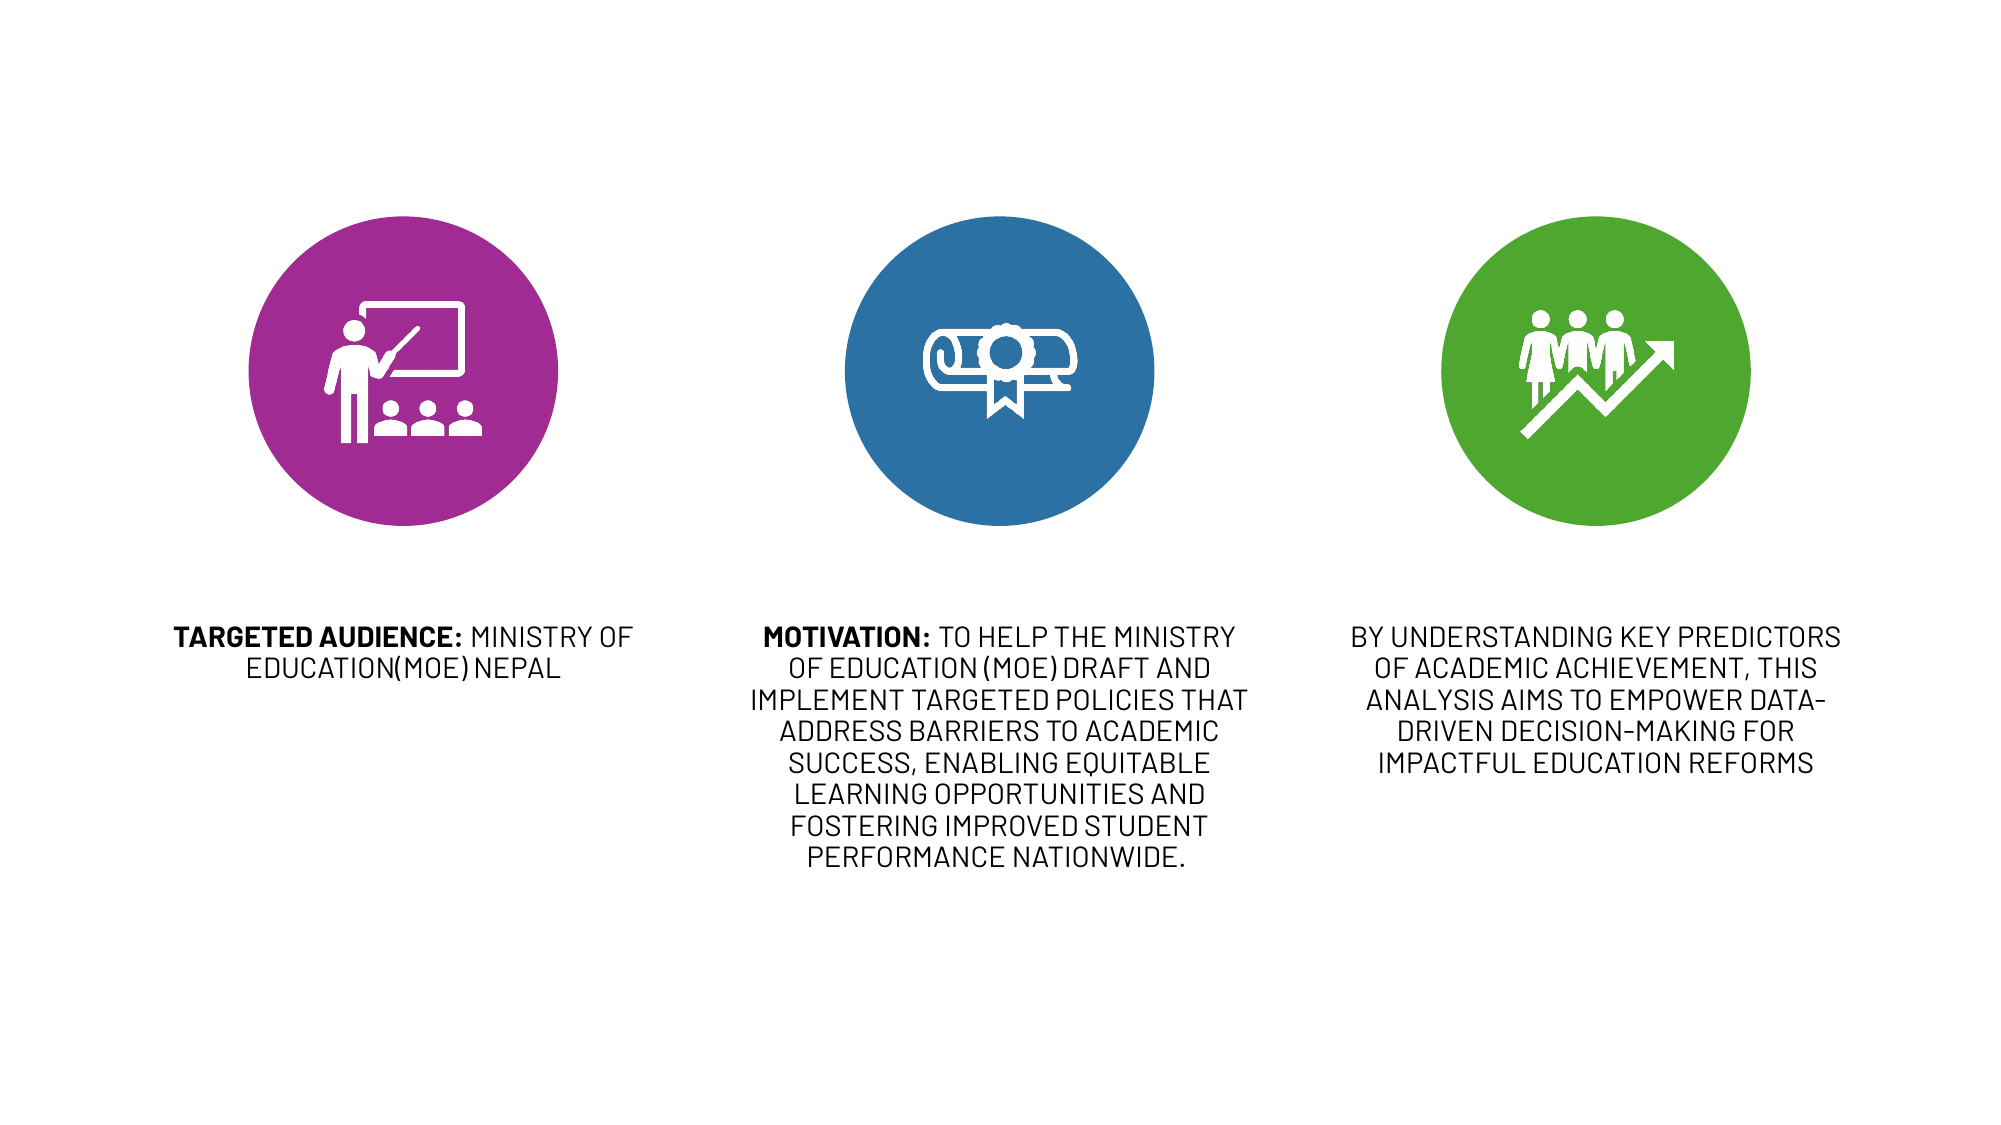

Targeted Audience: Ministry of Education(MOE) Nepal
Motivation: To help the Ministry of Education (MOE) draft and implement targeted policies that address barriers to academic success, enabling equitable learning opportunities and fostering improved student performance nationwide.
By understanding key predictors of academic achievement, this analysis aims to empower data-driven decision-making for impactful education reforms